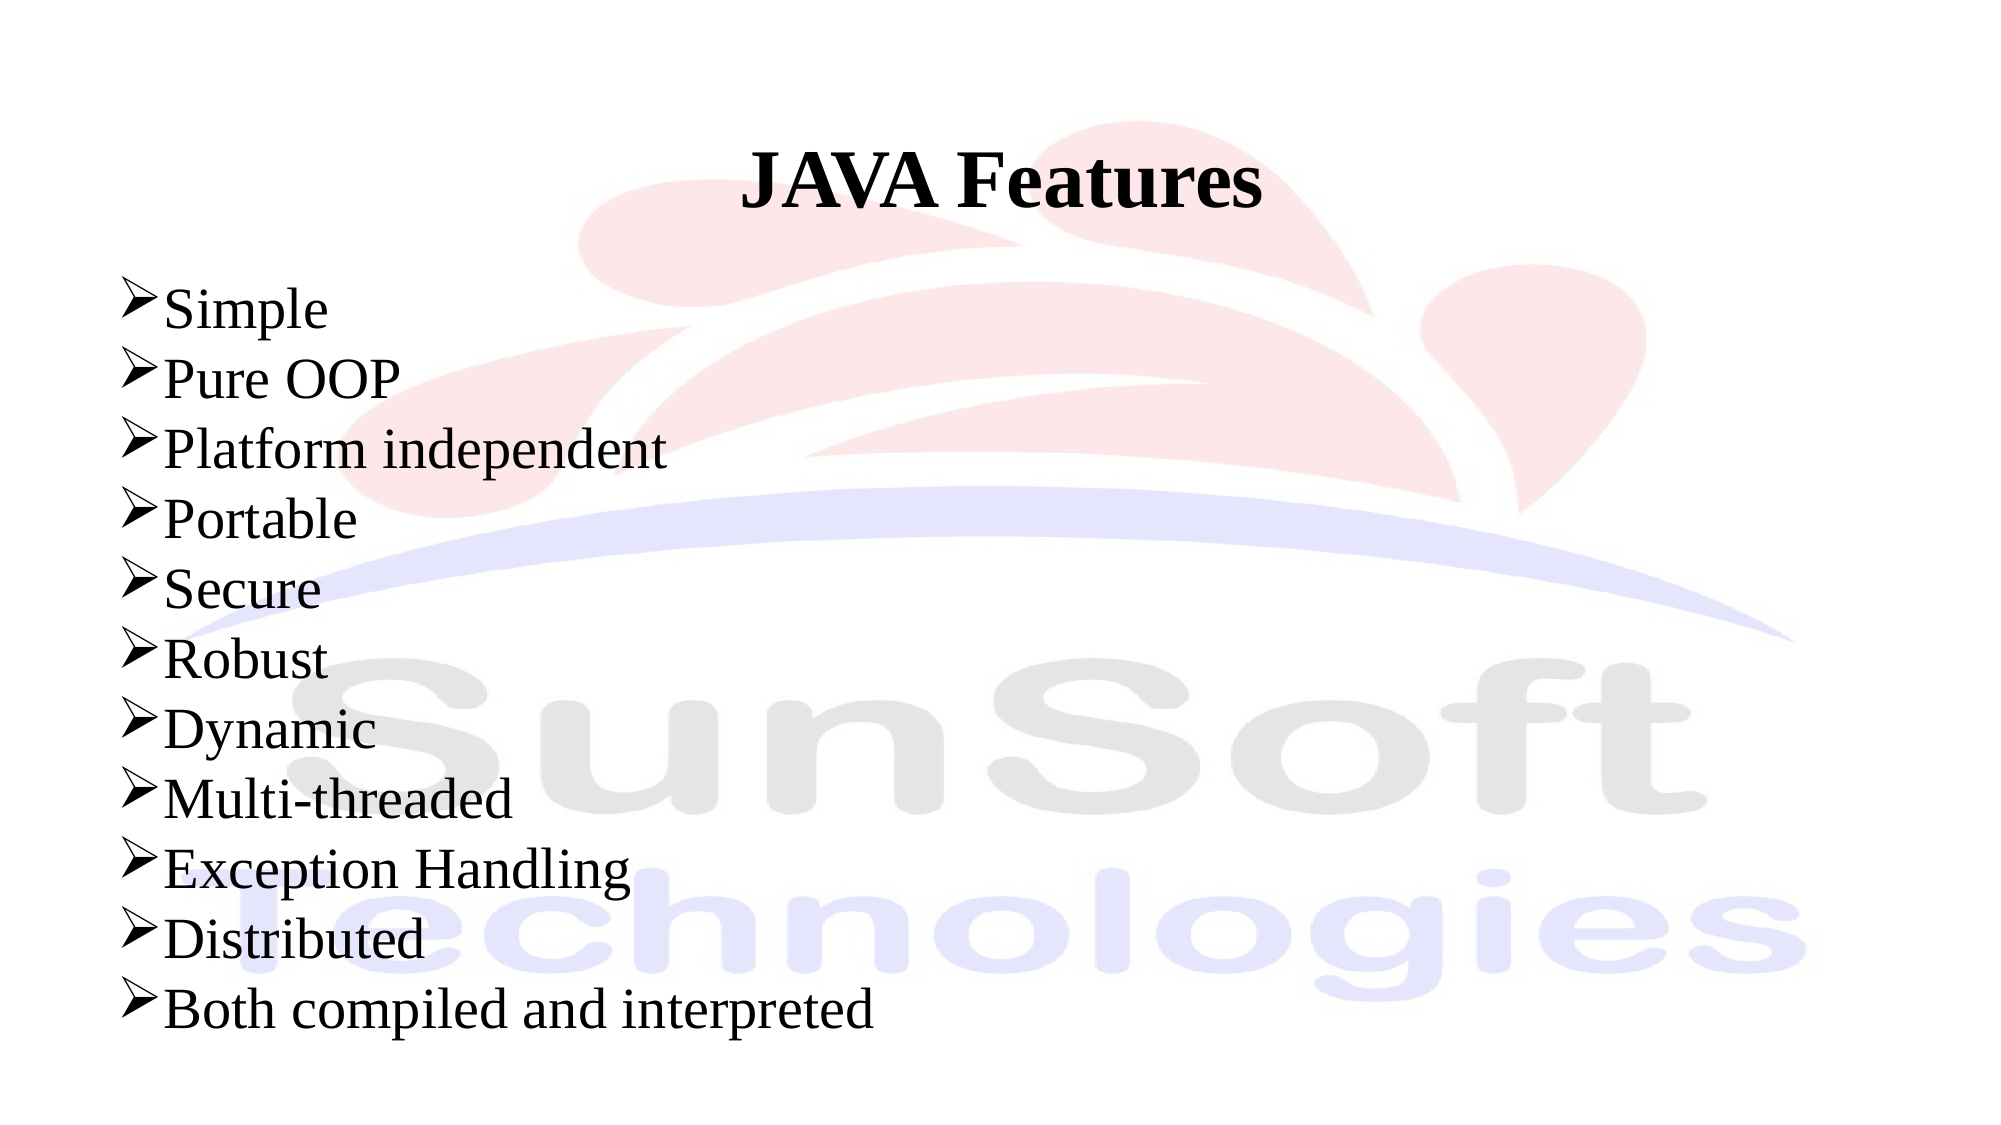

JAVA Features
Simple
Pure OOP
Platform independent
Portable
Secure
Robust
Dynamic
Multi-threaded
Exception Handling
Distributed
Both compiled and interpreted